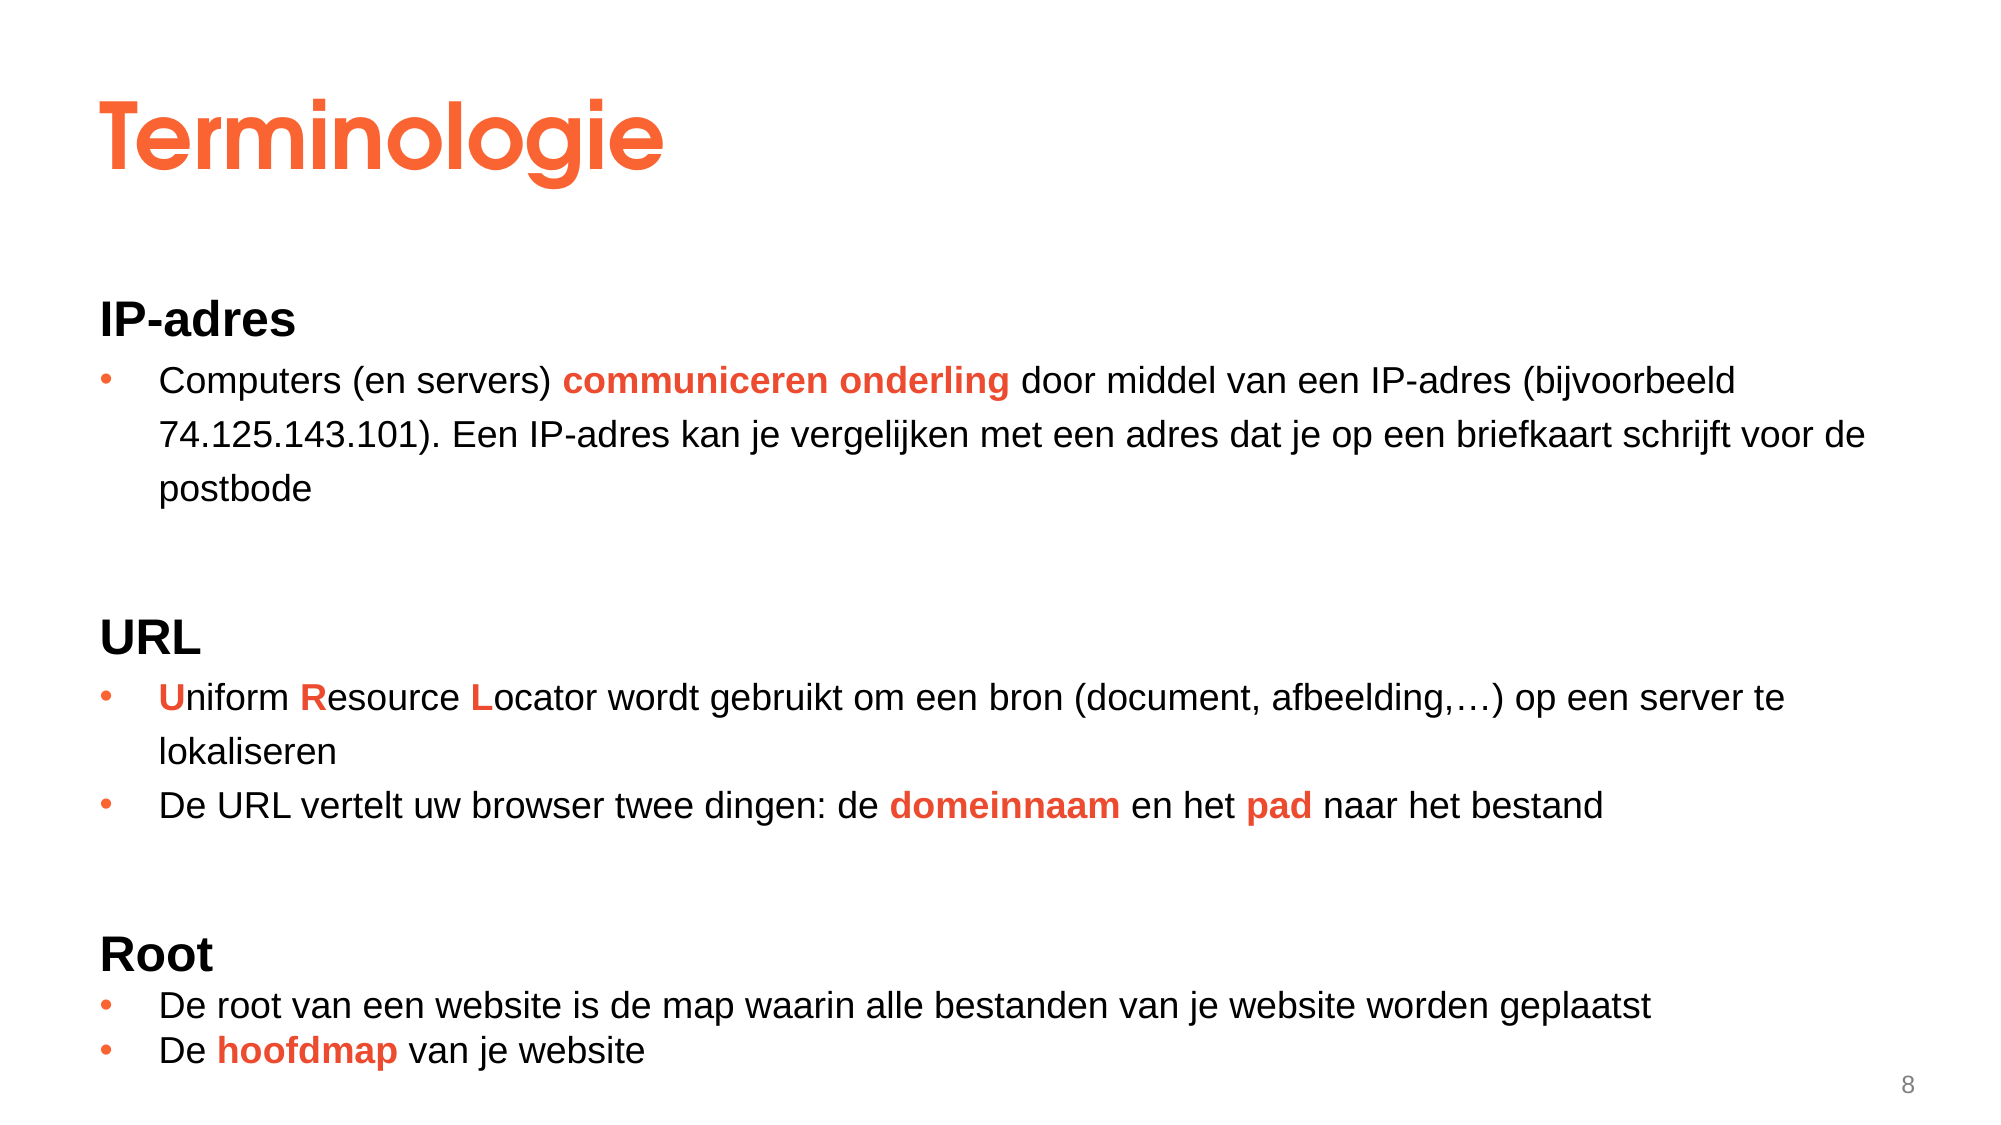

# Terminologie
IP-adres
Computers (en servers) communiceren onderling door middel van een IP-adres (bijvoorbeeld 74.125.143.101). Een IP-adres kan je vergelijken met een adres dat je op een briefkaart schrijft voor de postbode

URL
Uniform Resource Locator wordt gebruikt om een ​​bron (document, afbeelding,…) op een server te lokaliseren
De URL vertelt uw browser twee dingen: de domeinnaam en het pad naar het bestand

Root
De root van een website is de map waarin alle bestanden van je website worden geplaatst
De hoofdmap van je website

8